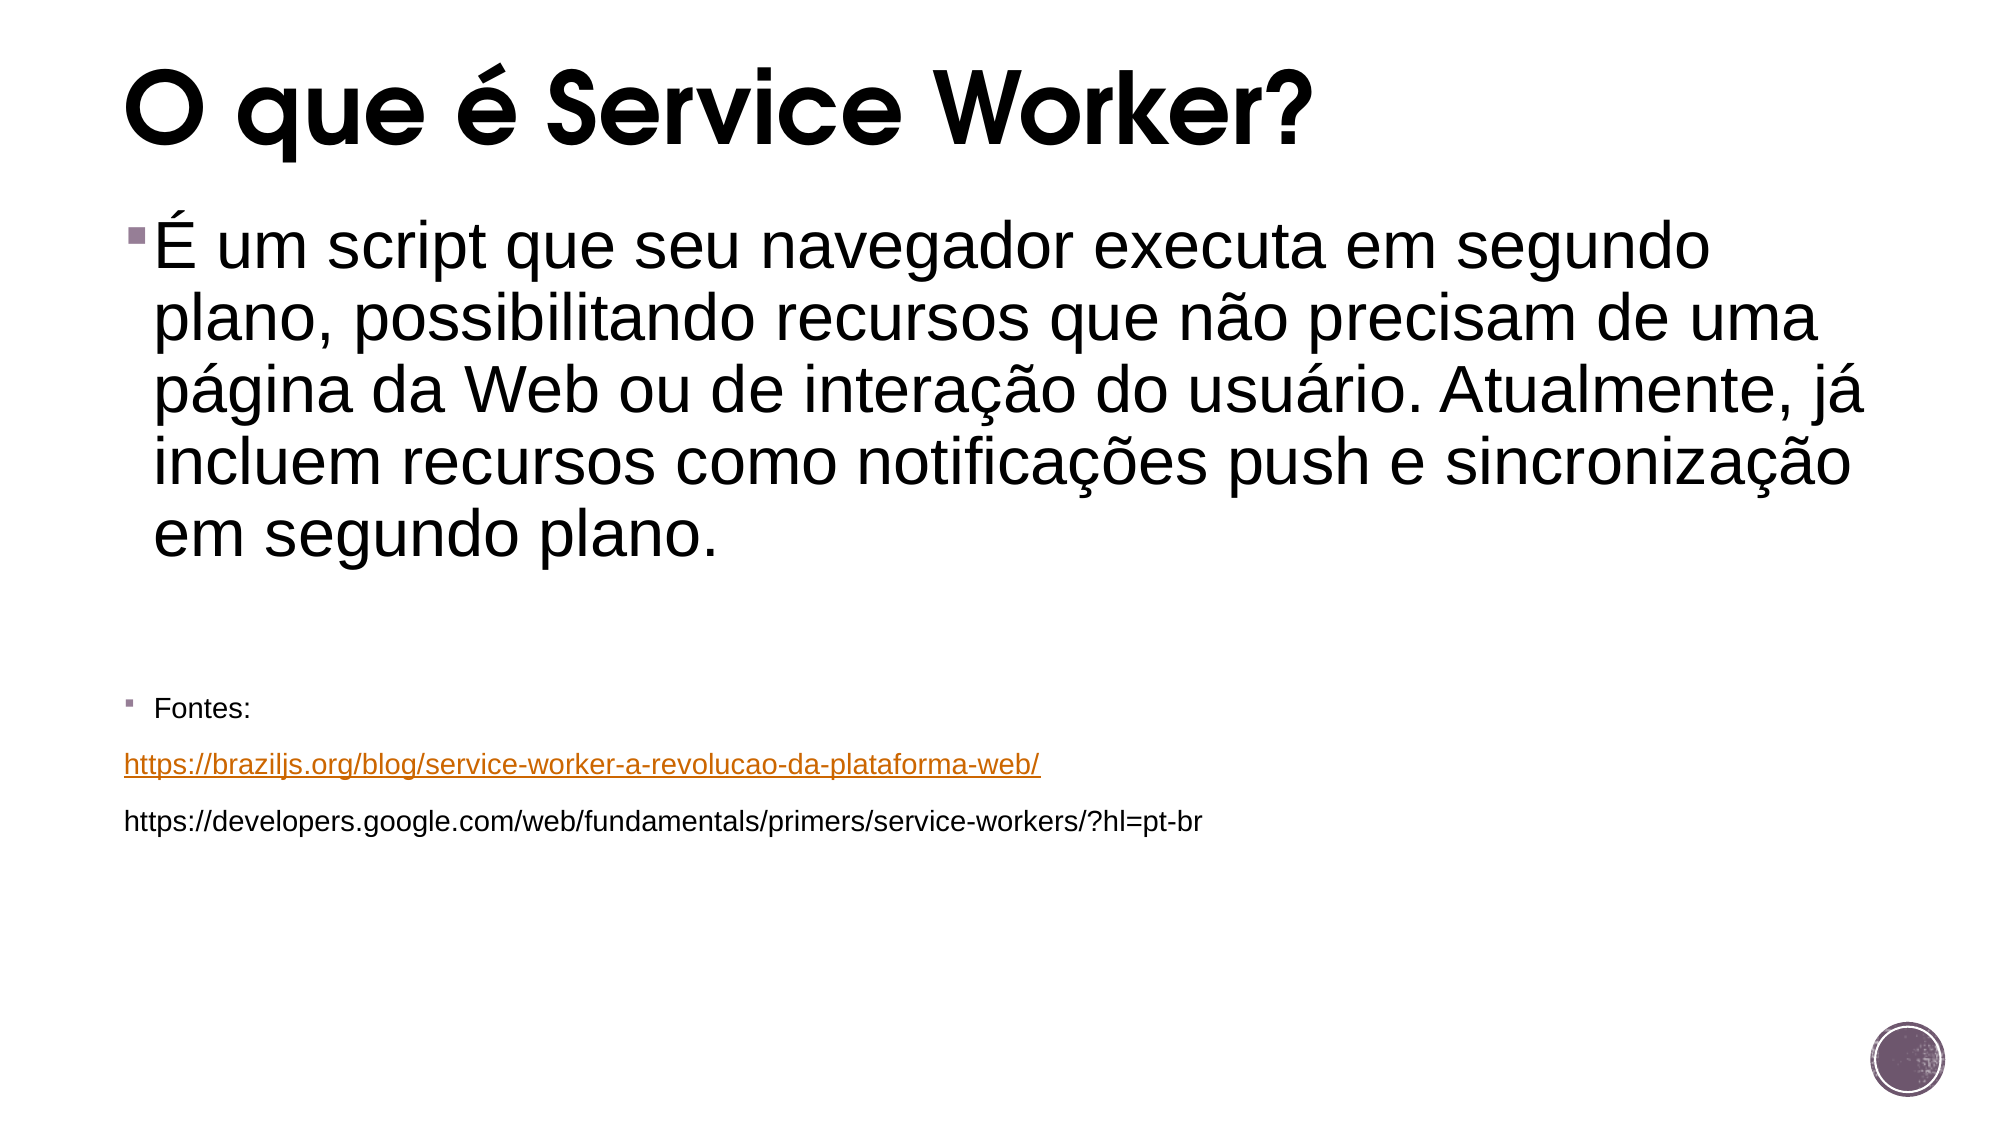

# O que é Service Worker?
É um script que seu navegador executa em segundo plano, possibilitando recursos que não precisam de uma página da Web ou de interação do usuário. Atualmente, já incluem recursos como notificações push e sincronização em segundo plano.

Fontes:
https://braziljs.org/blog/service-worker-a-revolucao-da-plataforma-web/
https://developers.google.com/web/fundamentals/primers/service-workers/?hl=pt-br